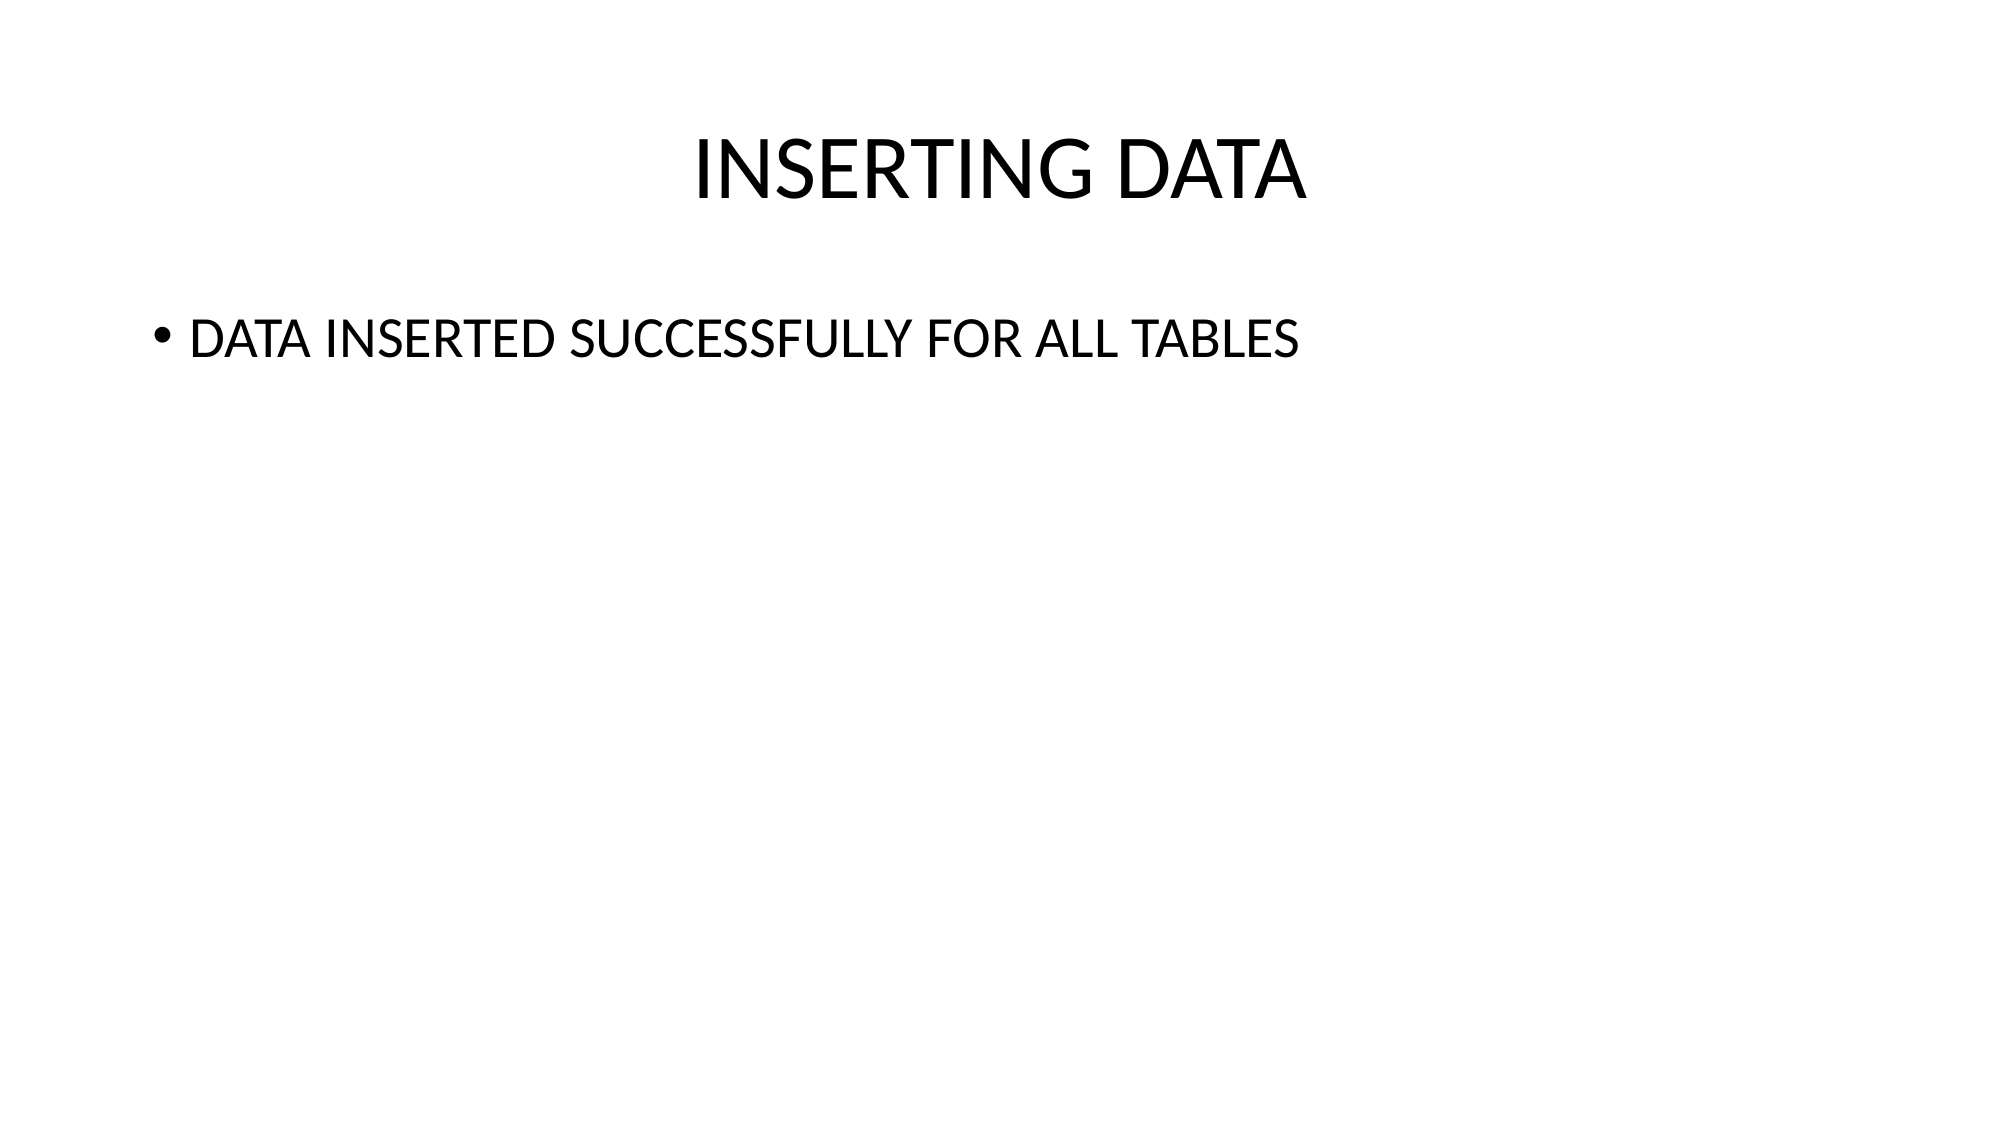

# INSERTING DATA
DATA INSERTED SUCCESSFULLY FOR ALL TABLES